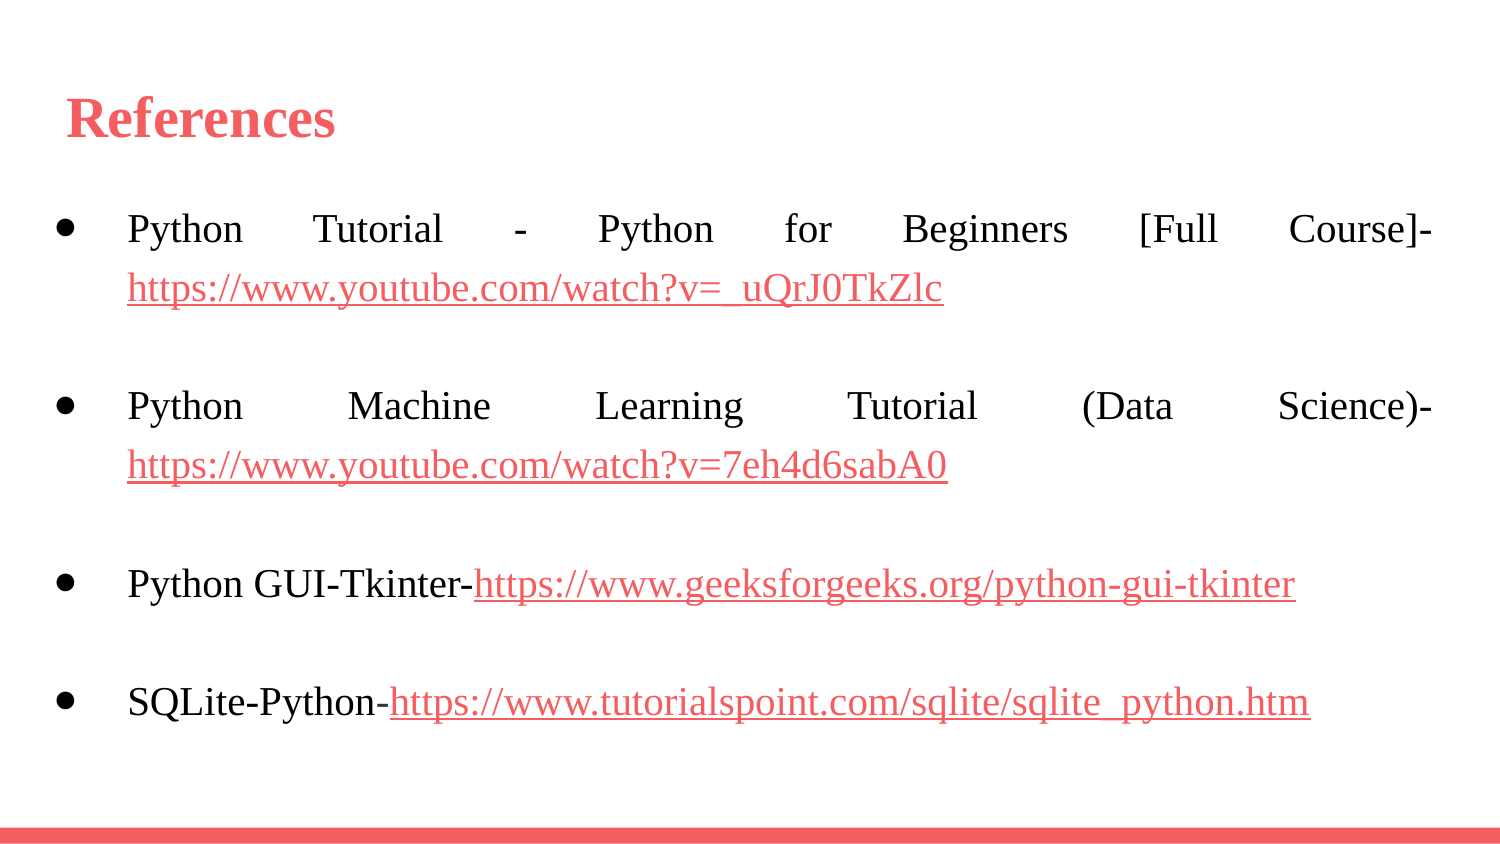

# References
Python Tutorial - Python for Beginners [Full Course]-https://www.youtube.com/watch?v=_uQrJ0TkZlc

Python Machine Learning Tutorial (Data Science)-https://www.youtube.com/watch?v=7eh4d6sabA0

Python GUI-Tkinter-https://www.geeksforgeeks.org/python-gui-tkinter

SQLite-Python-https://www.tutorialspoint.com/sqlite/sqlite_python.htm